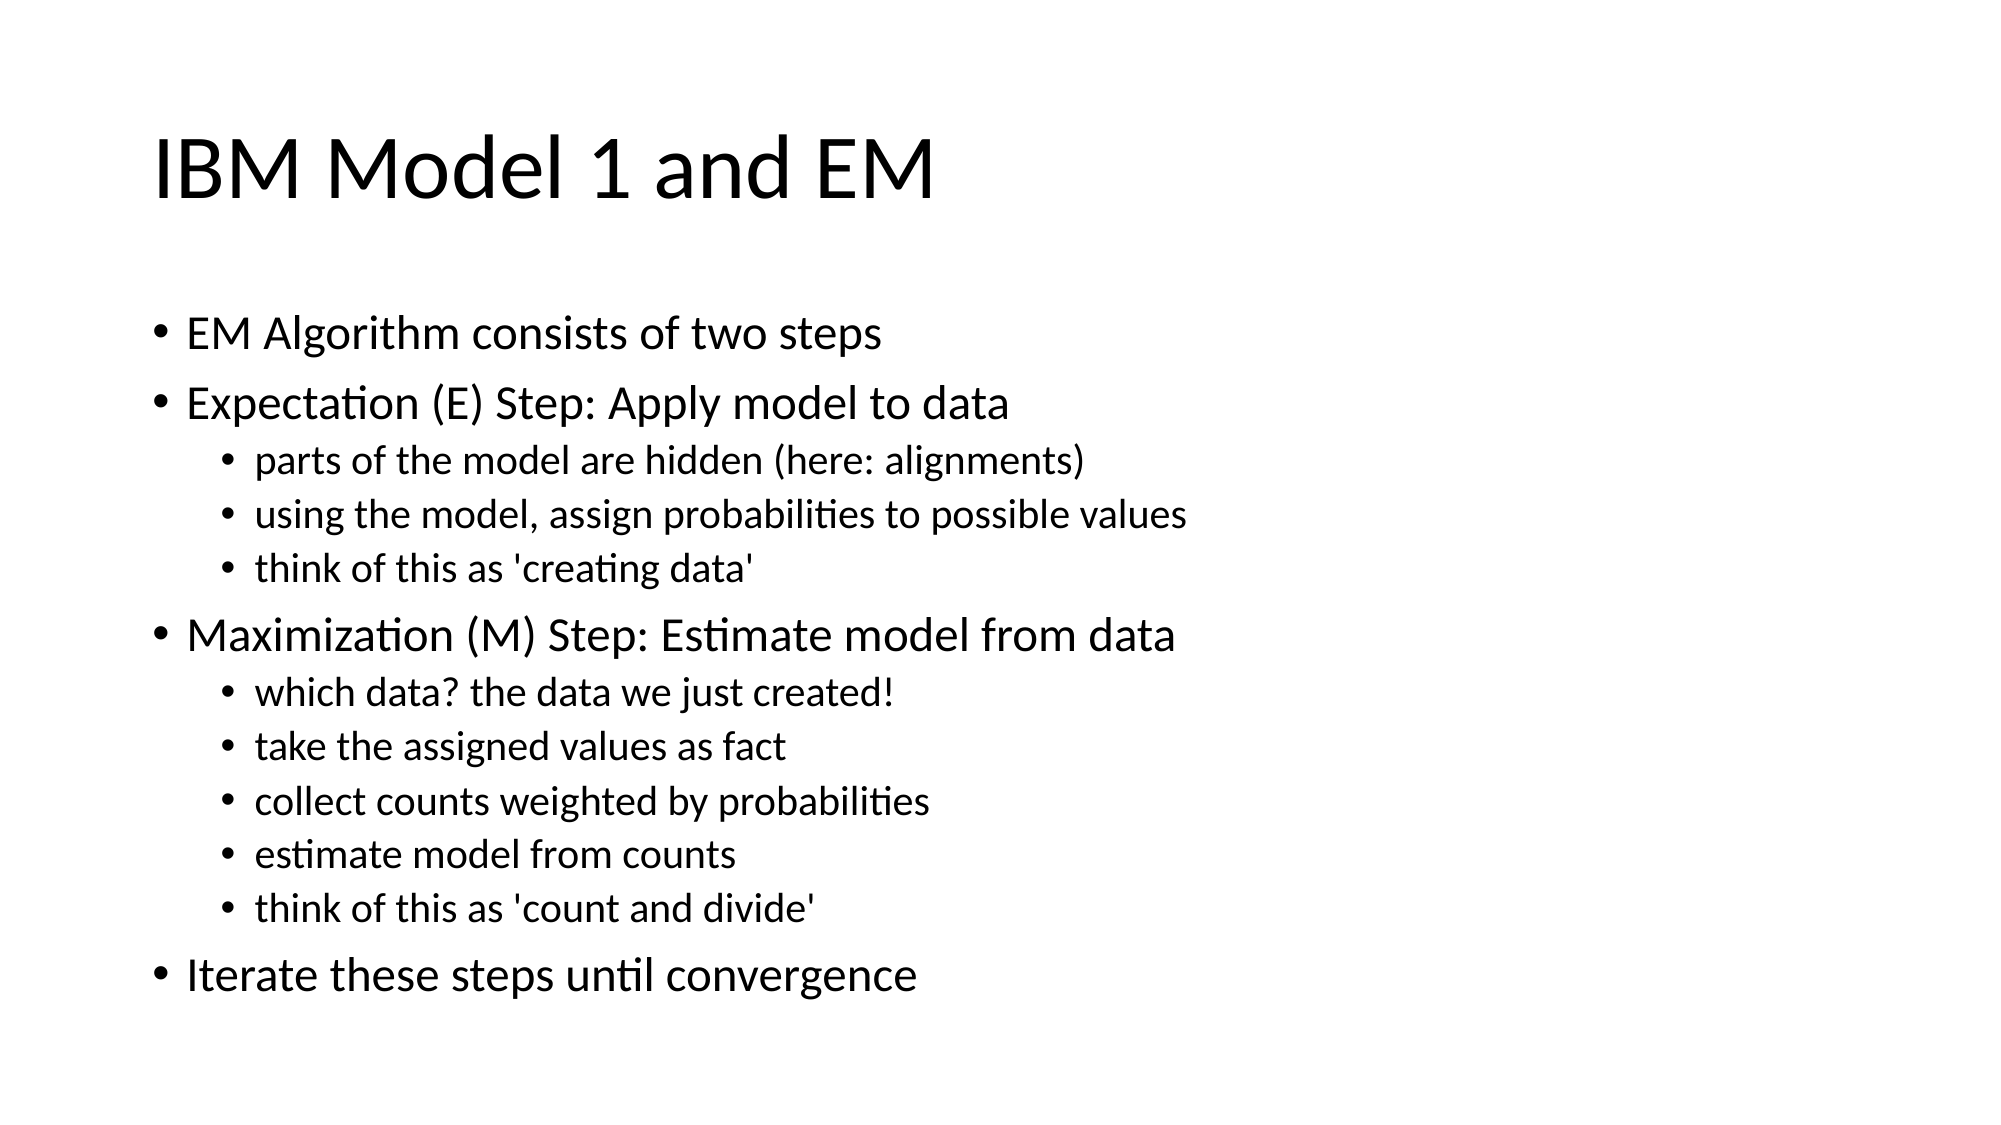

# IBM Model 1 and EM
EM Algorithm consists of two steps
Expectation (E) Step: Apply model to data
parts of the model are hidden (here: alignments)
using the model, assign probabilities to possible values
think of this as 'creating data'
Maximization (M) Step: Estimate model from data
which data? the data we just created!
take the assigned values as fact
collect counts weighted by probabilities
estimate model from counts
think of this as 'count and divide'
Iterate these steps until convergence